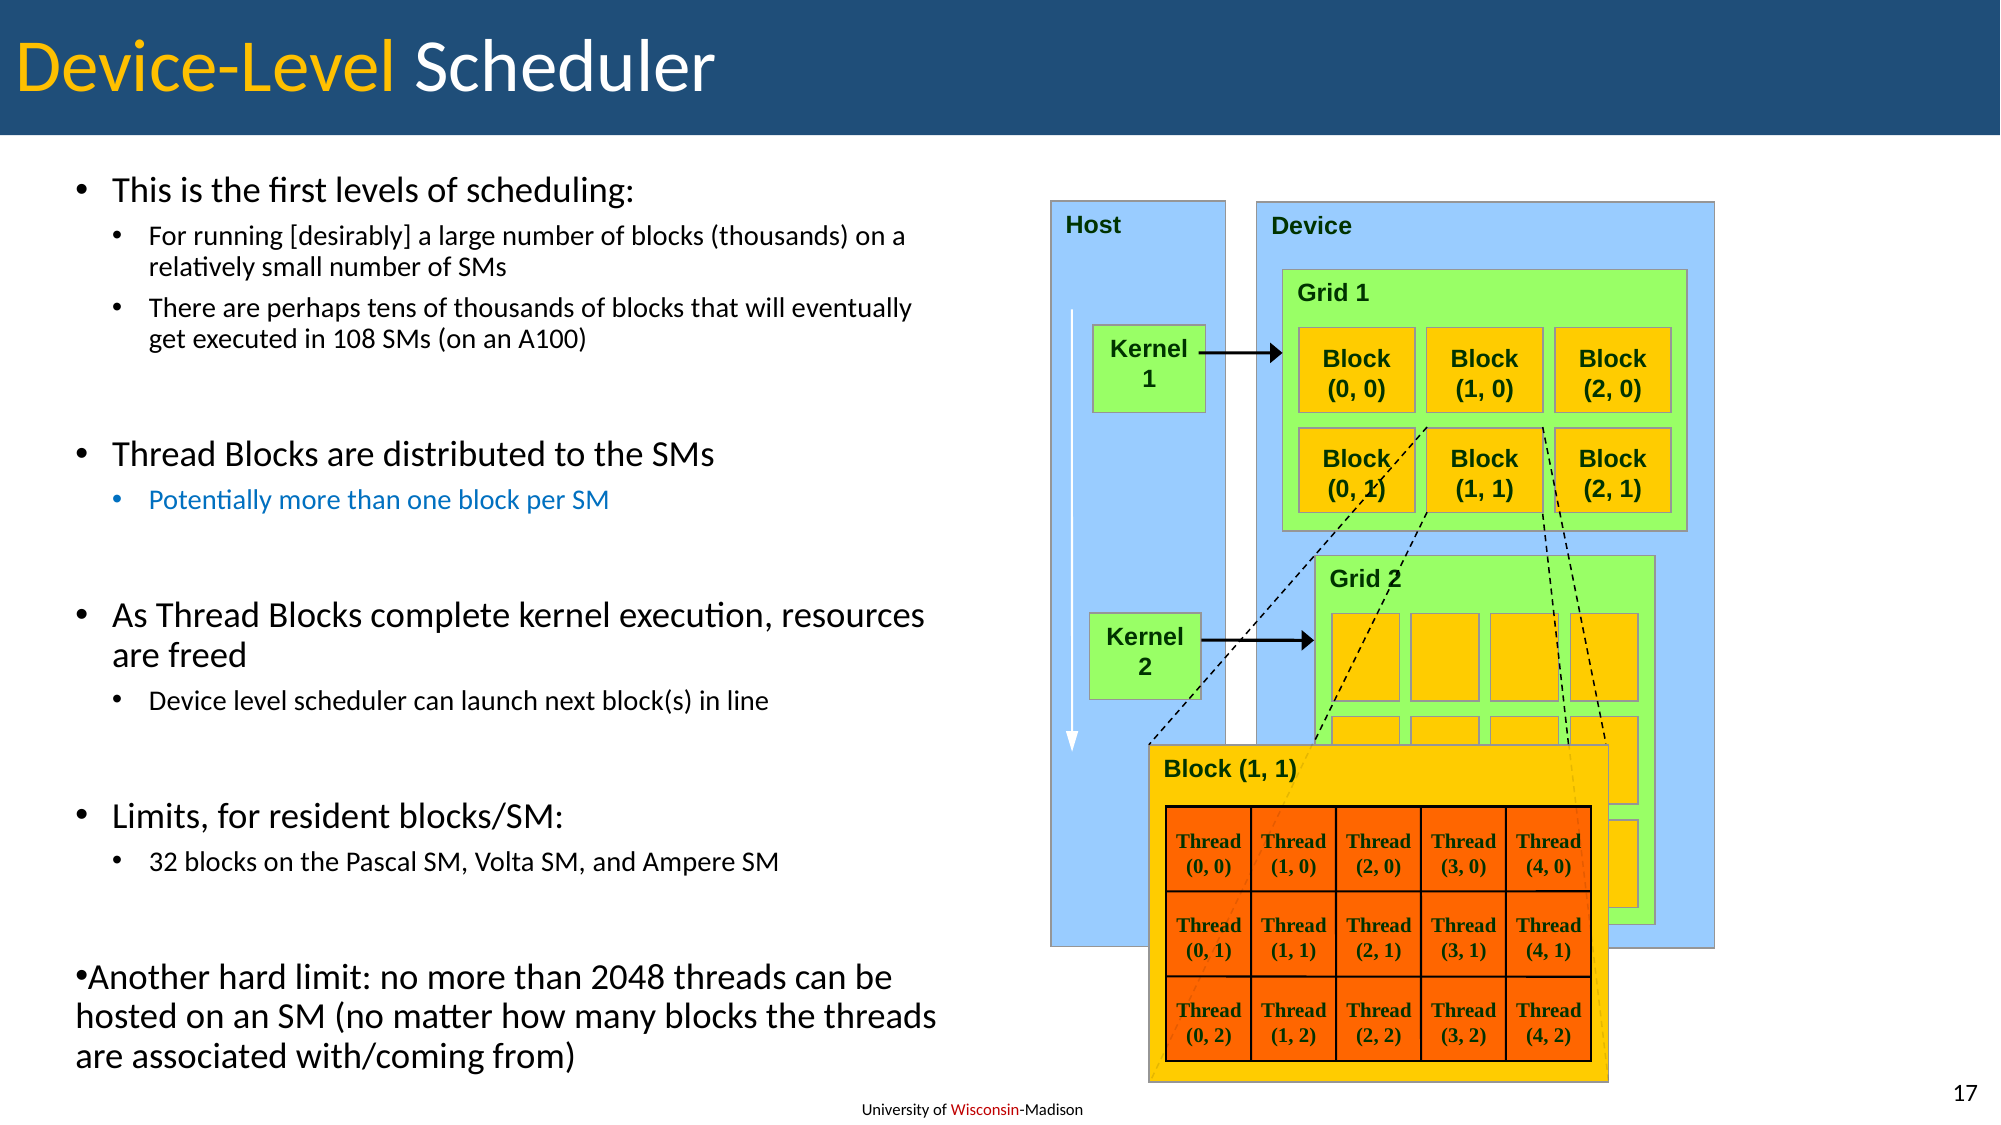

# Device-Level Scheduler
This is the first levels of scheduling:
For running [desirably] a large number of blocks (thousands) on a relatively small number of SMs
There are perhaps tens of thousands of blocks that will eventually get executed in 108 SMs (on an A100)

Thread Blocks are distributed to the SMs
Potentially more than one block per SM

As Thread Blocks complete kernel execution, resources are freed
Device level scheduler can launch next block(s) in line

Limits, for resident blocks/SM:
32 blocks on the Pascal SM, Volta SM, and Ampere SM

Another hard limit: no more than 2048 threads can be hosted on an SM (no matter how many blocks the threads are associated with/coming from)

Host
Device
Grid 1
Block
(0, 0)
Block
(1, 0)
Block
(2, 0)
Block
(0, 1)
Block
(1, 1)
Block
(2, 1)

Kernel 1

Grid 2

Kernel 2

Block (1, 1)

Thread
(0, 0)
Thread
(1, 0)
Thread
(2, 0)
Thread
(3, 0)
Thread
(4, 0)
Thread
(0, 1)
Thread
(1, 1)
Thread
(2, 1)
Thread
(3, 1)
Thread
(4, 1)
Thread
(0, 2)
Thread
(1, 2)
Thread
(2, 2)
Thread
(3, 2)
Thread
(4, 2)
17